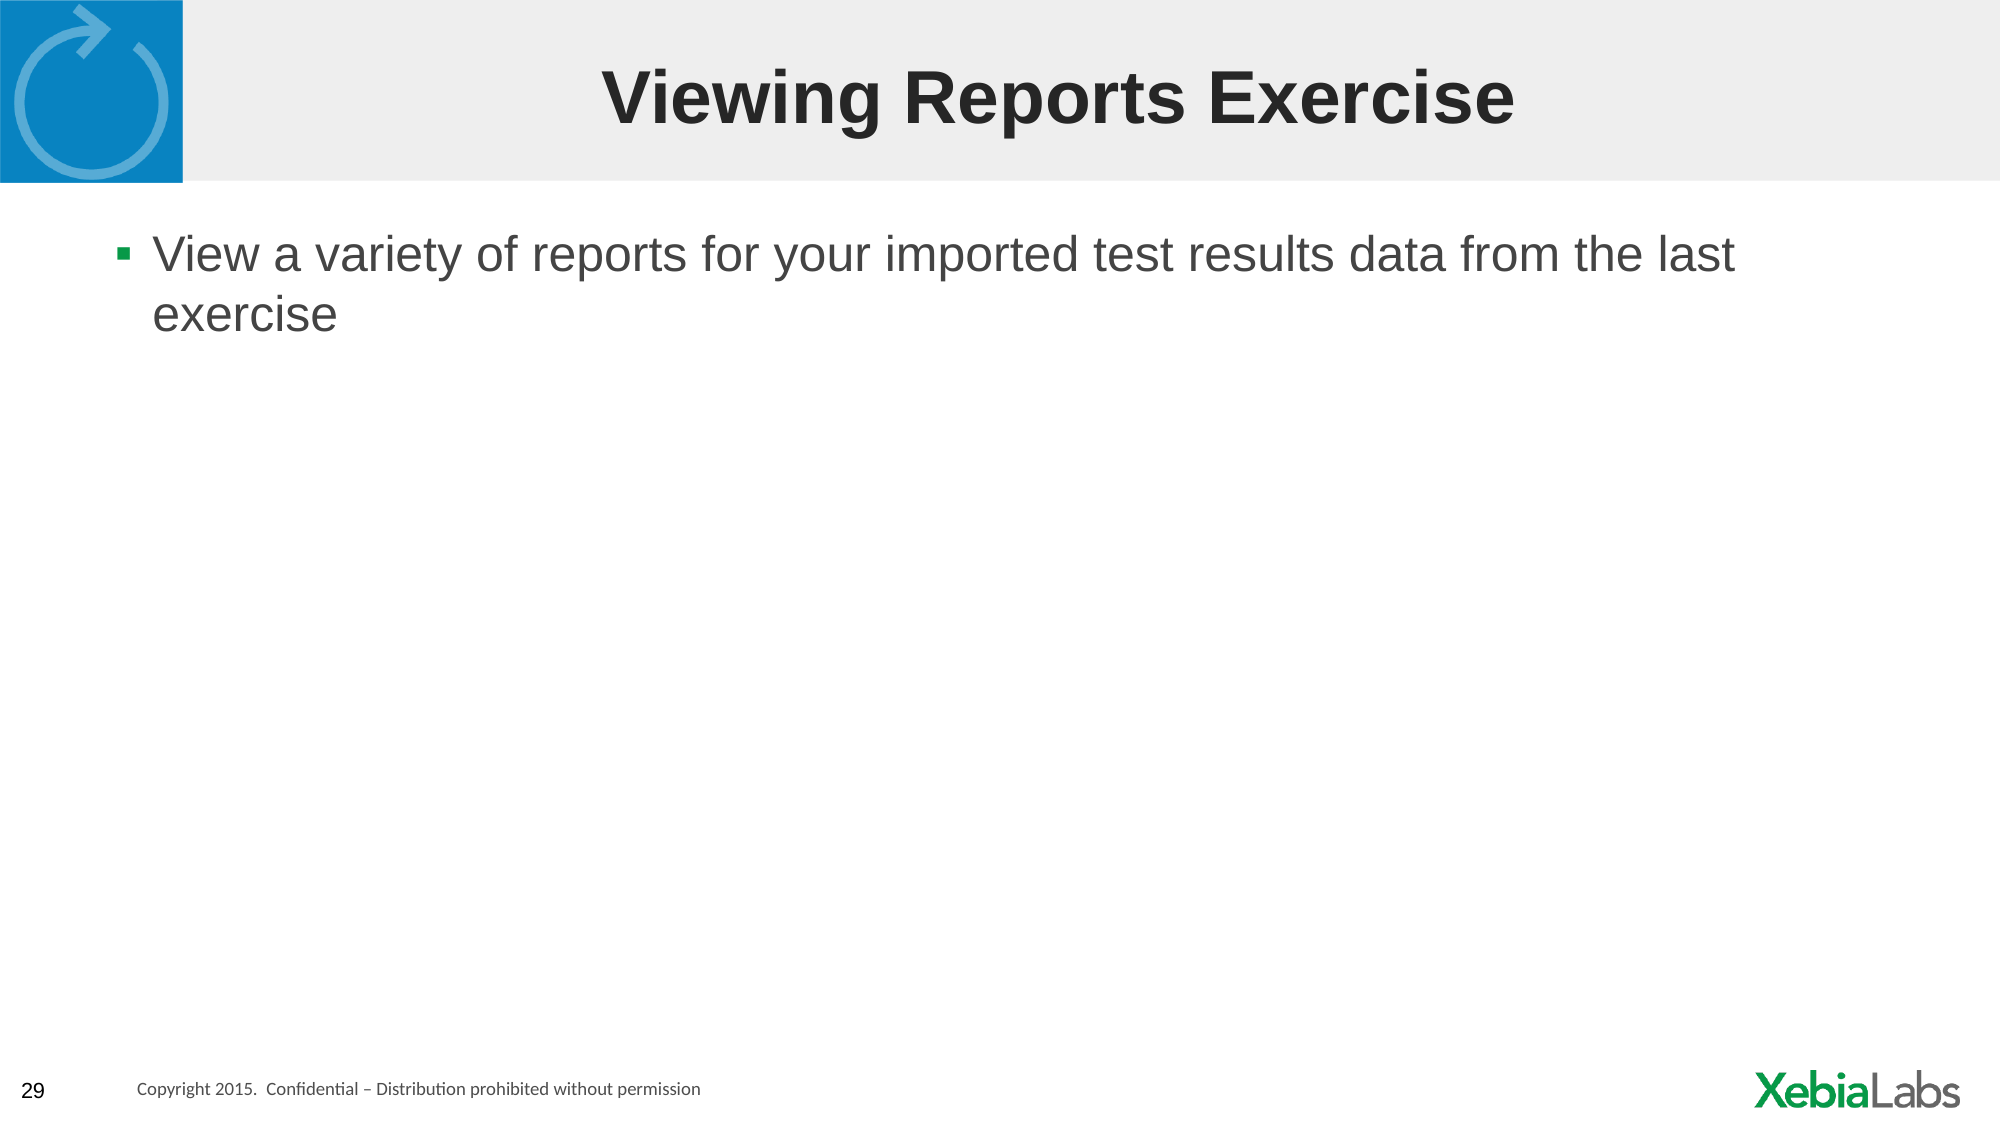

# Viewing Reports Exercise
View a variety of reports for your imported test results data from the last exercise